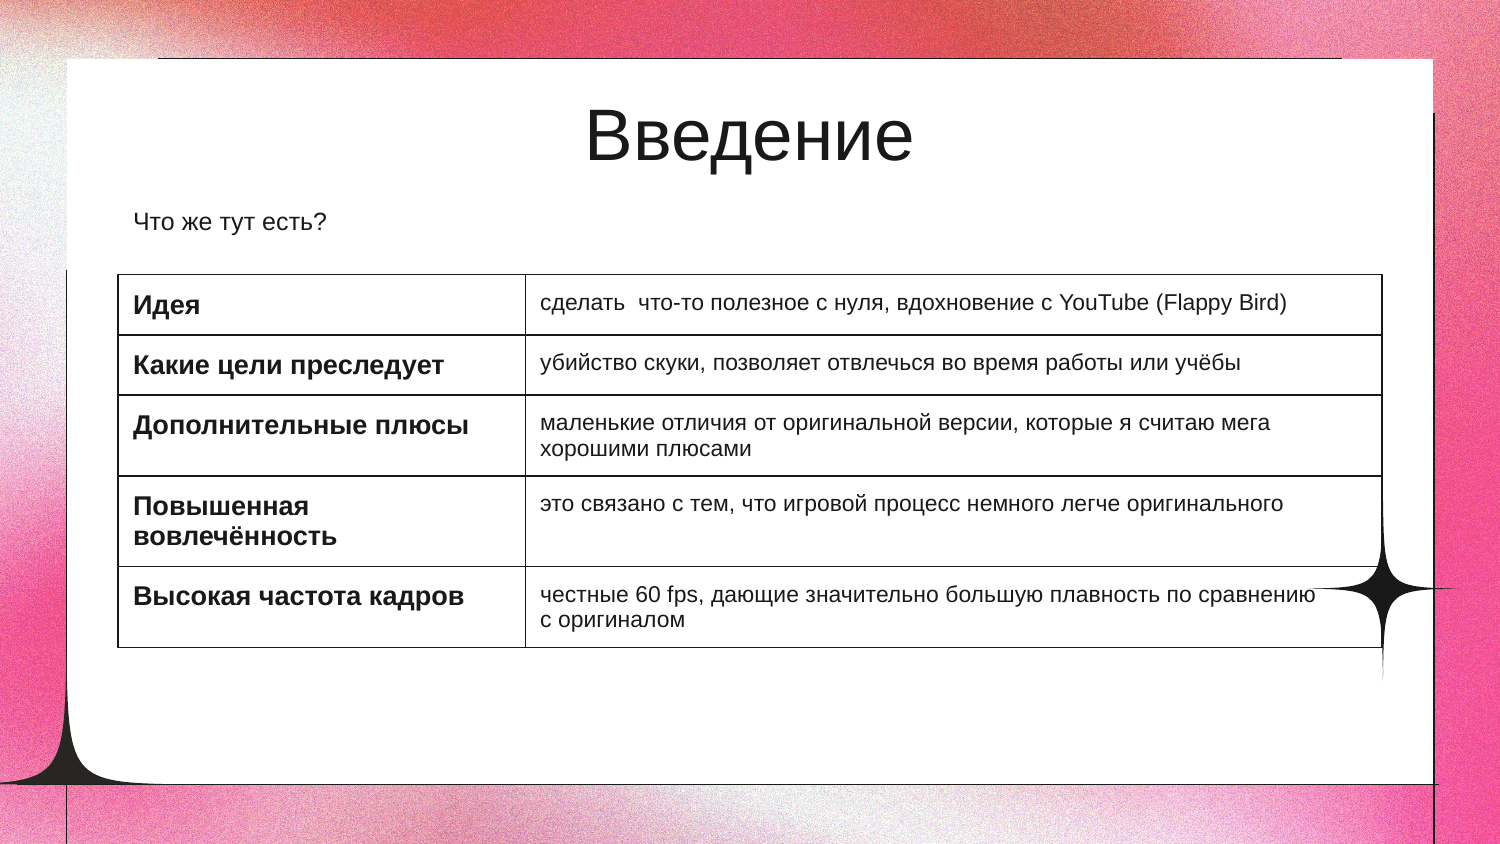

# Введение
Что же тут есть?
| Идея | сделать что-то полезное с нуля, вдохновение с YouTube (Flappy Bird) |
| --- | --- |
| Какие цели преследует | убийство скуки, позволяет отвлечься во время работы или учёбы |
| Дополнительные плюсы | маленькие отличия от оригинальной версии, которые я считаю мега хорошими плюсами |
| Повышенная вовлечённость | это связано с тем, что игровой процесс немного легче оригинального |
| Высокая частота кадров | честные 60 fps, дающие значительно большую плавность по сравнению с оригиналом |